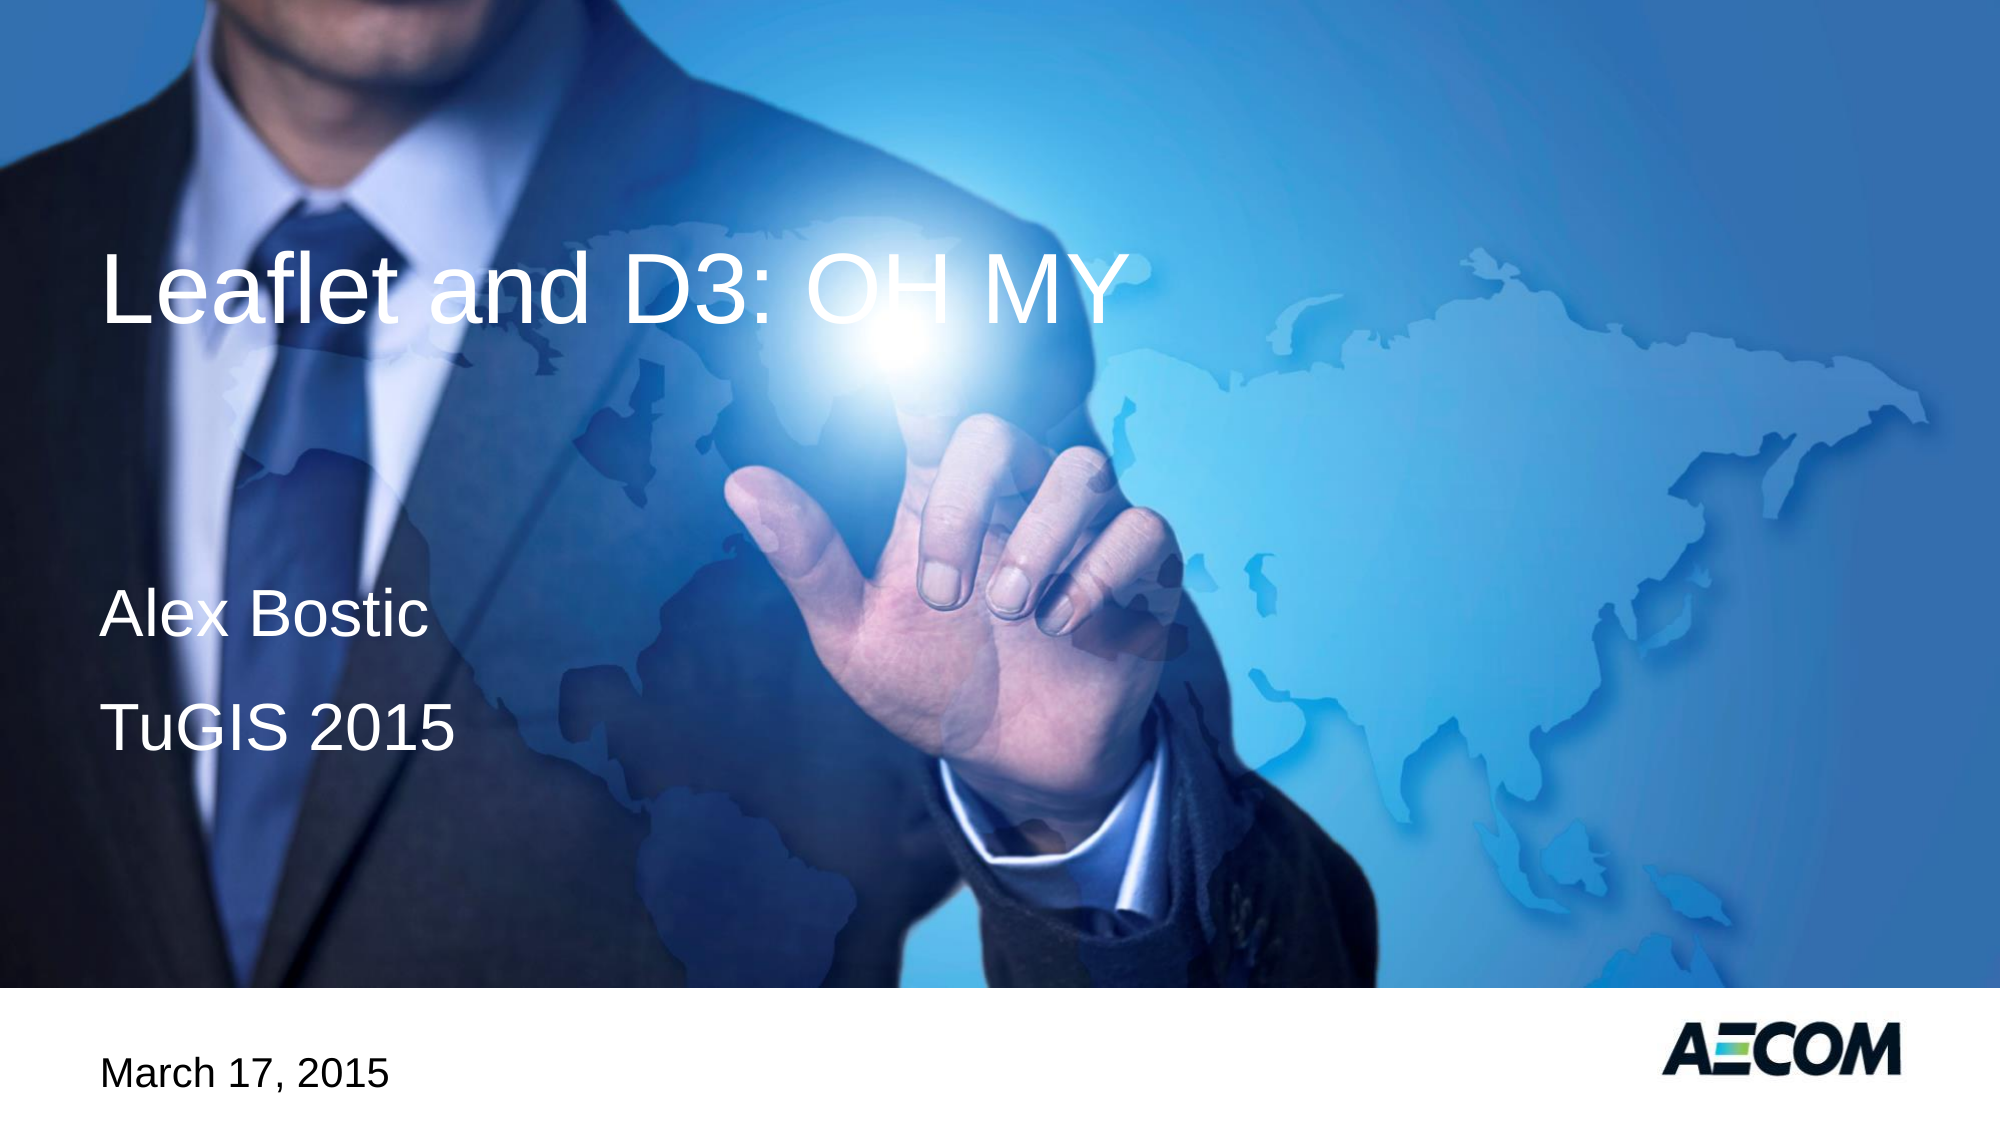

# Leaflet and D3: OH MY
Alex Bostic
TuGIS 2015
March 17, 2015